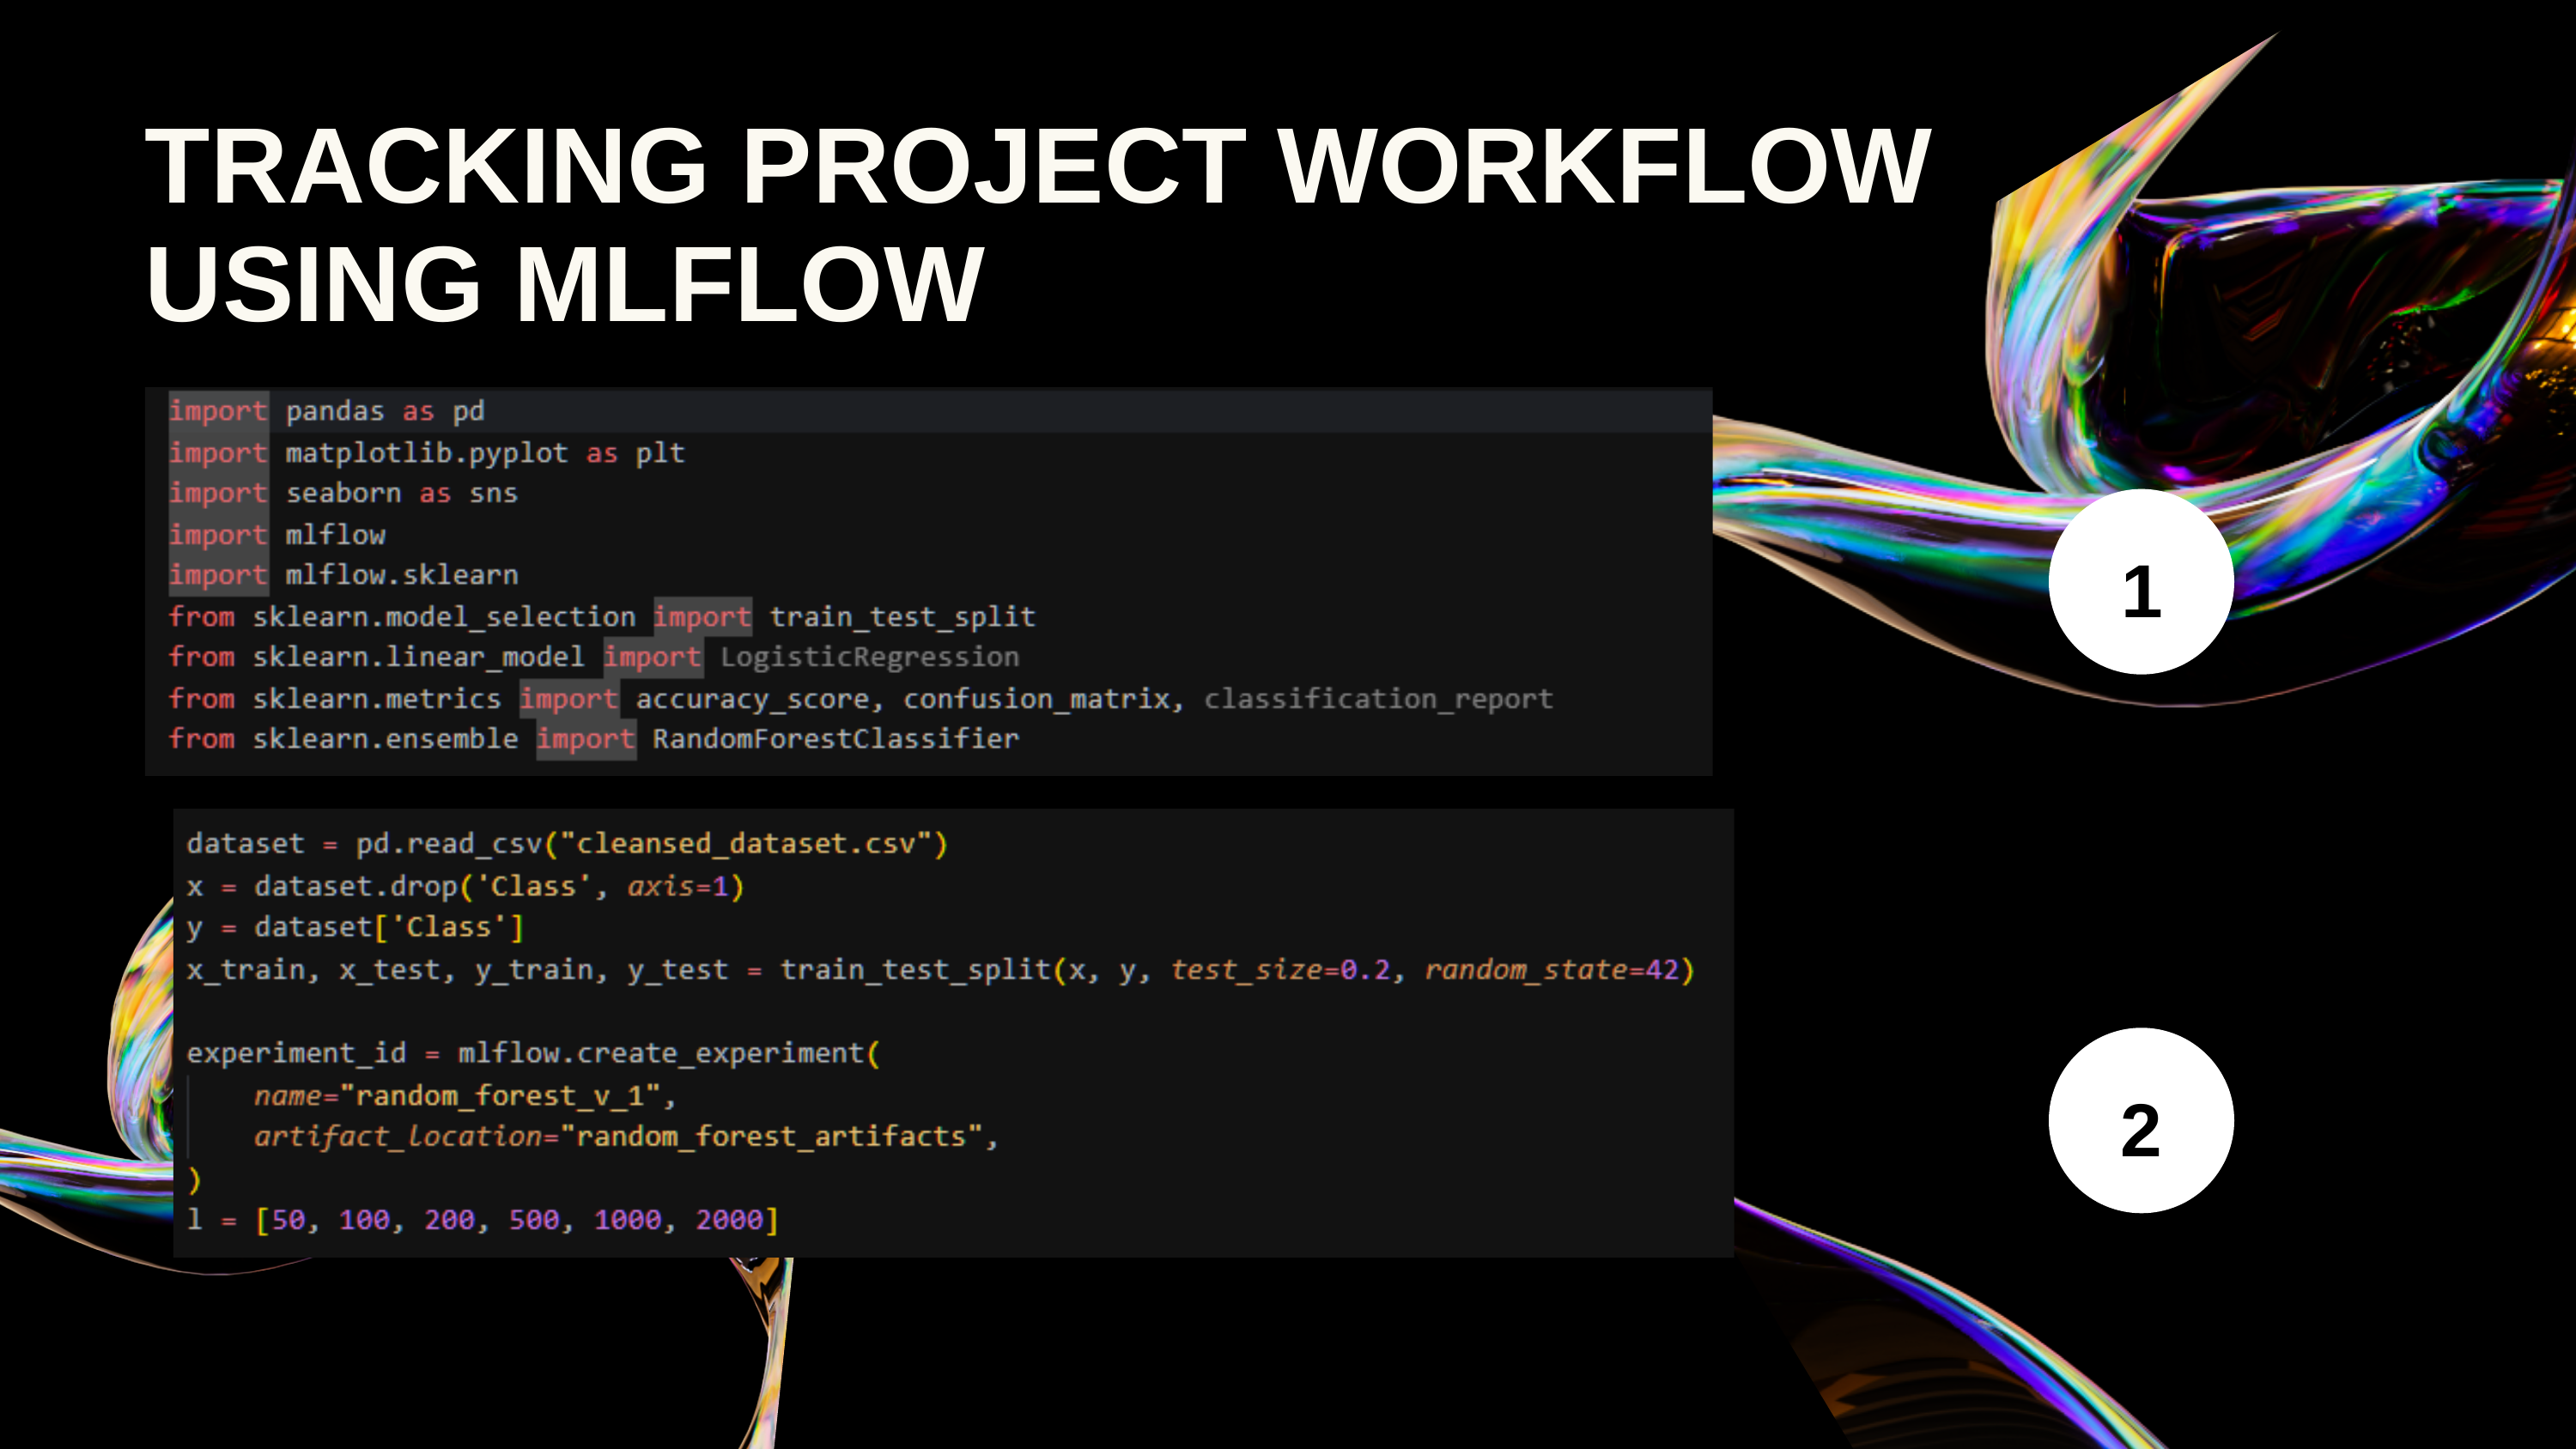

TRACKING PROJECT WORKFLOW USING MLFLOW

1

2